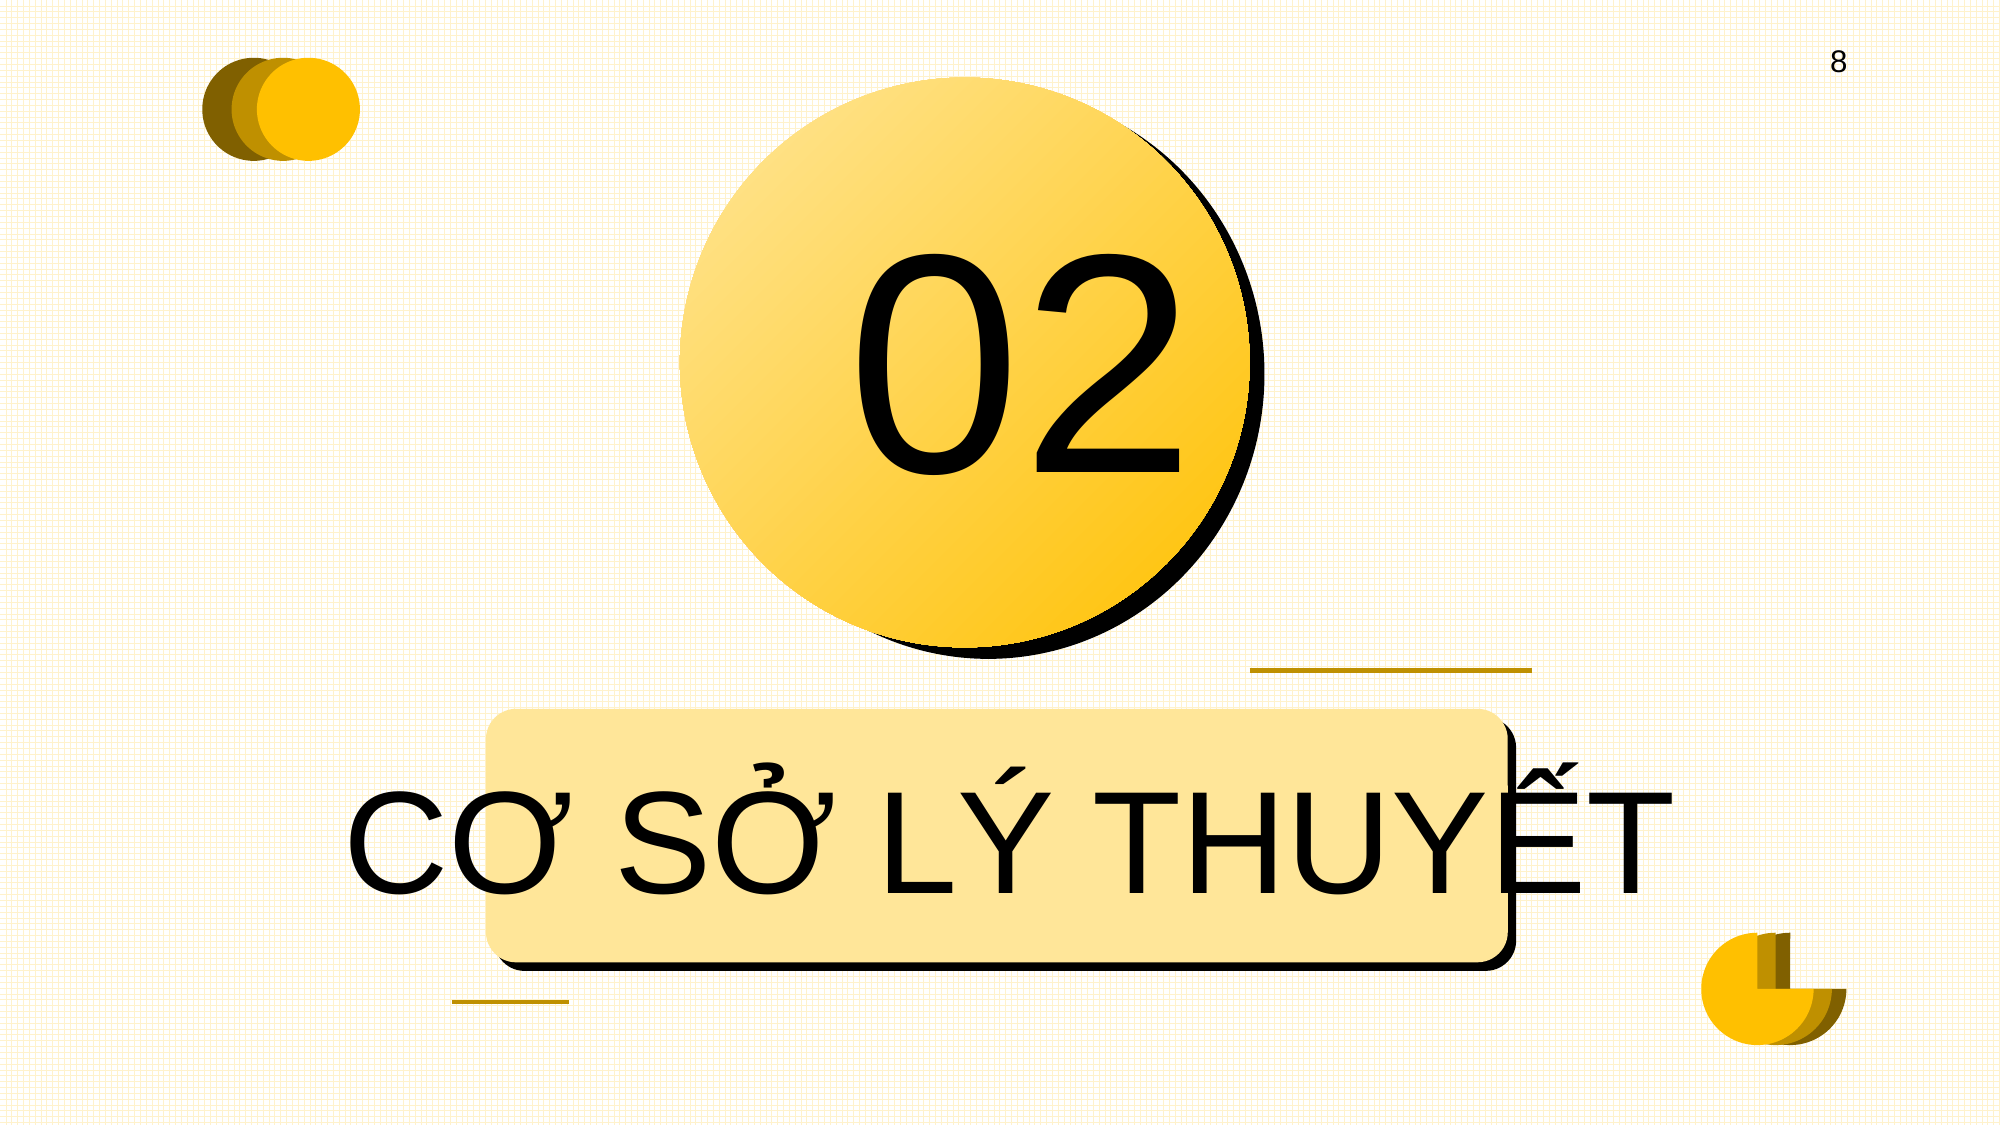

8

02
# CƠ SỞ LÝ THUYẾT